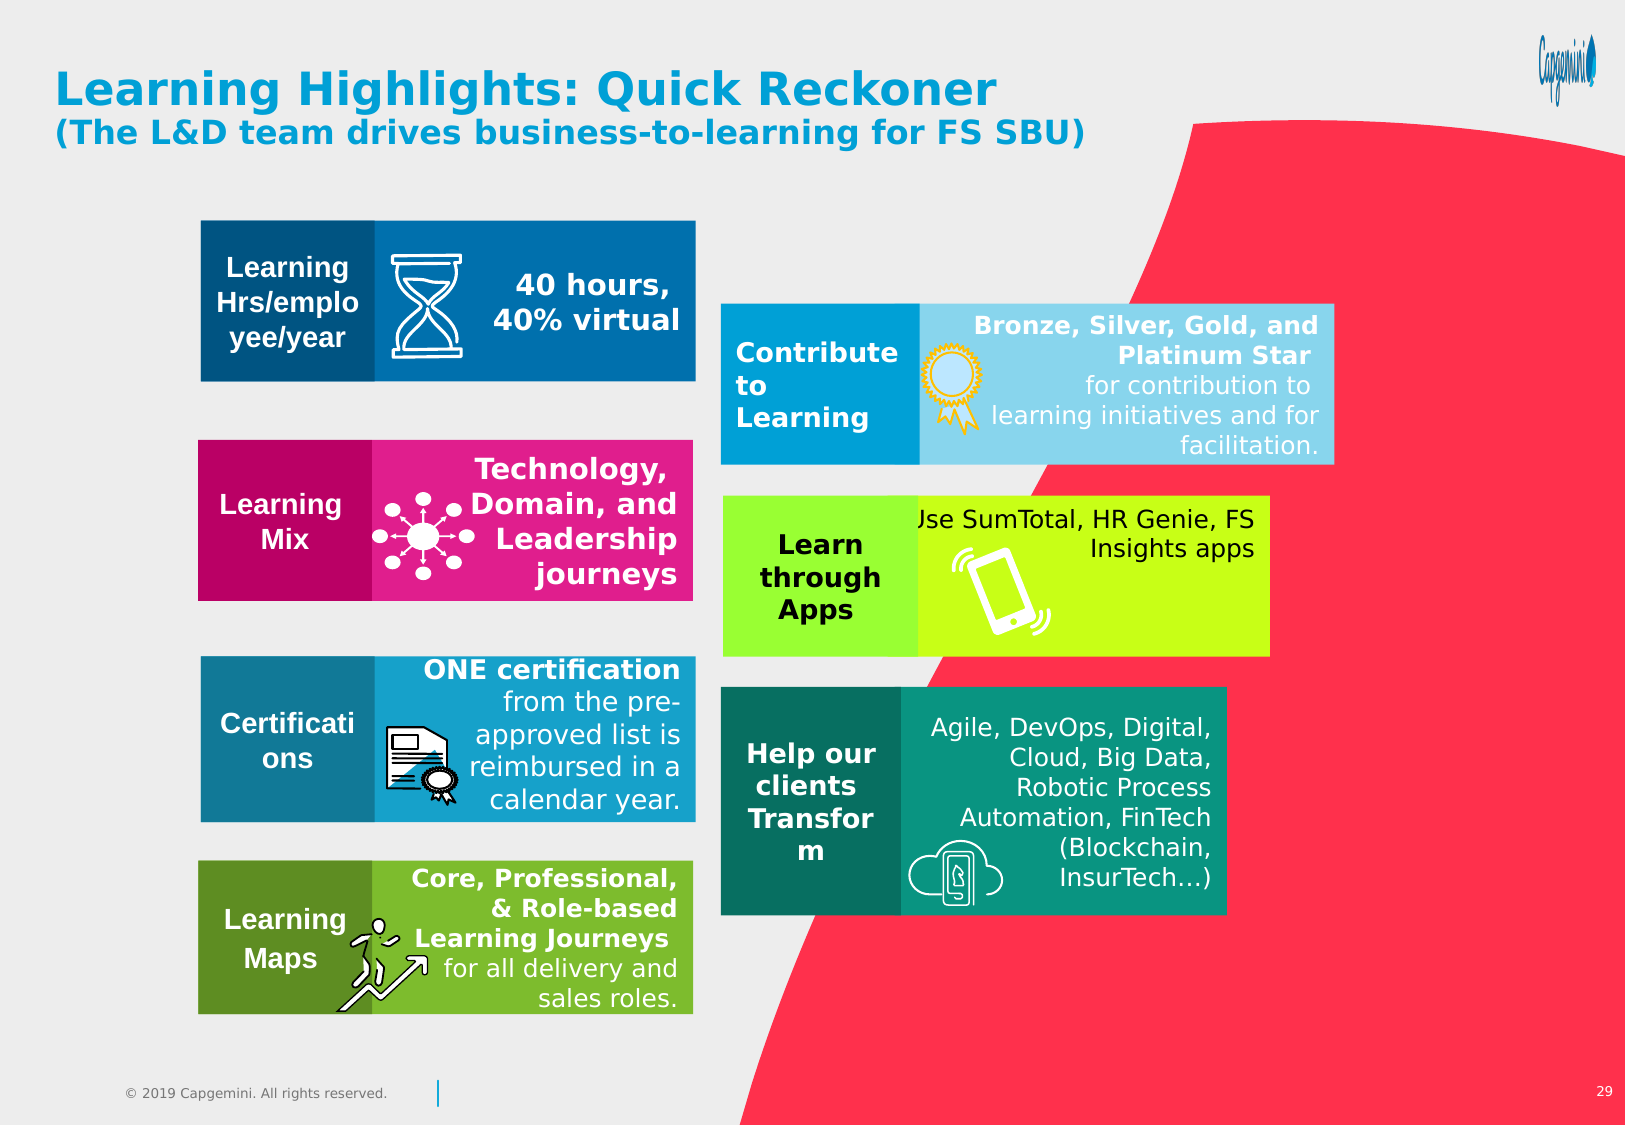

# Learning Highlights: Quick Reckoner (The L&D team drives business-to-learning for FS SBU)
40 hours,
40% virtual
Learning Hrs/employee/year

Contribute to Learning
Bronze, Silver, Gold, and Platinum Star
for contribution to
learning initiatives and for facilitation.

Learning
Mix
Technology,
Domain, and Leadership journeys

Learn through Apps
Use SumTotal, HR Genie, FS Insights apps

ONE certification from the pre-approved list is reimbursed in a calendar year.
Certifications
Help our clients
Transform
Agile, DevOps, Digital, Cloud, Big Data, Robotic Process Automation, FinTech (Blockchain, InsurTech…)

Core, Professional,
& Role-based Learning Journeys
for all delivery and sales roles.
LearningMaps